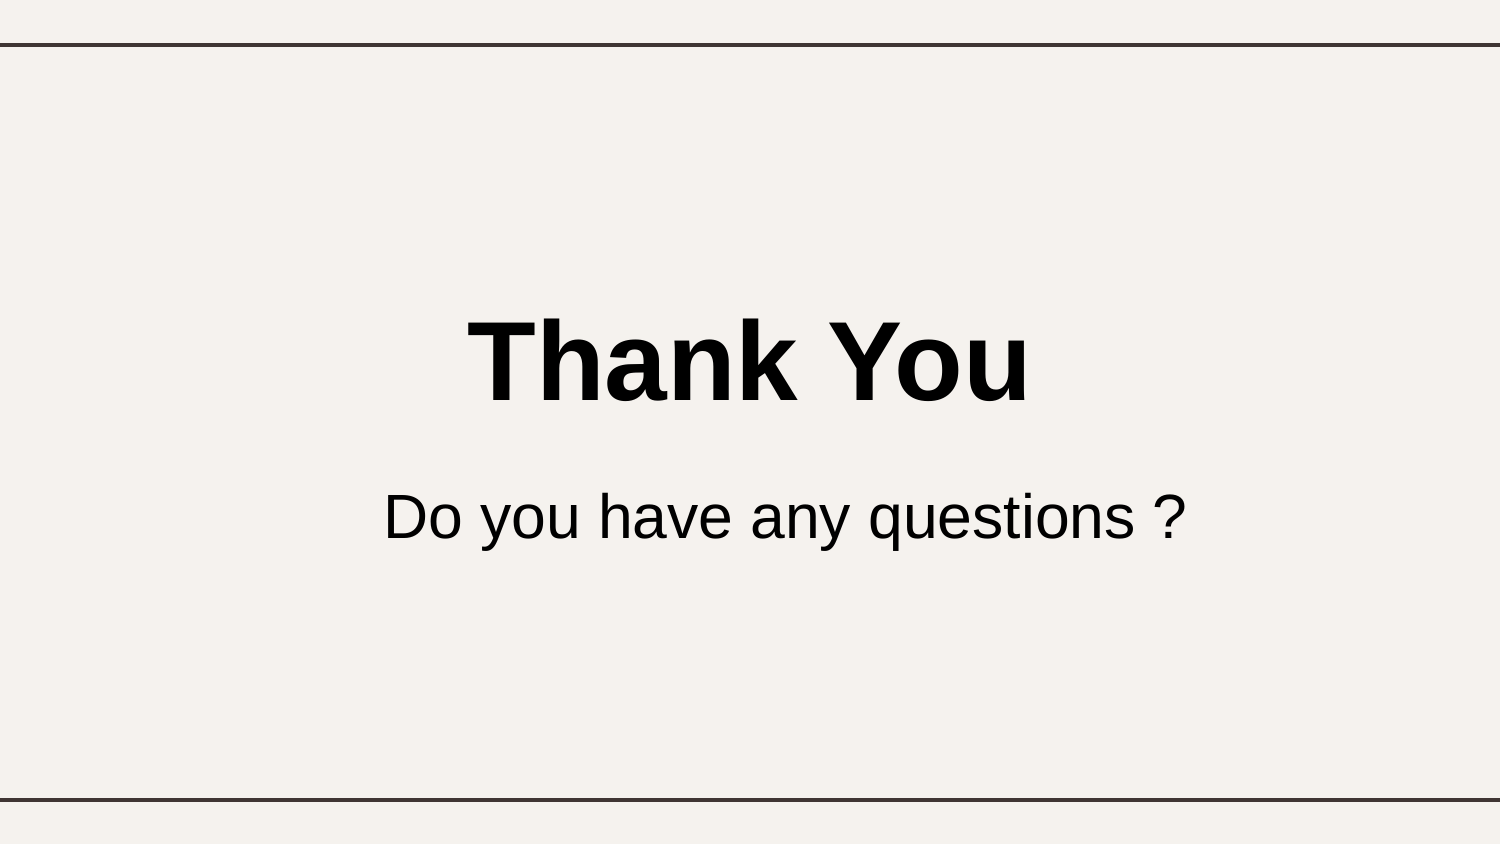

Thank You

# Do you have any questions ?